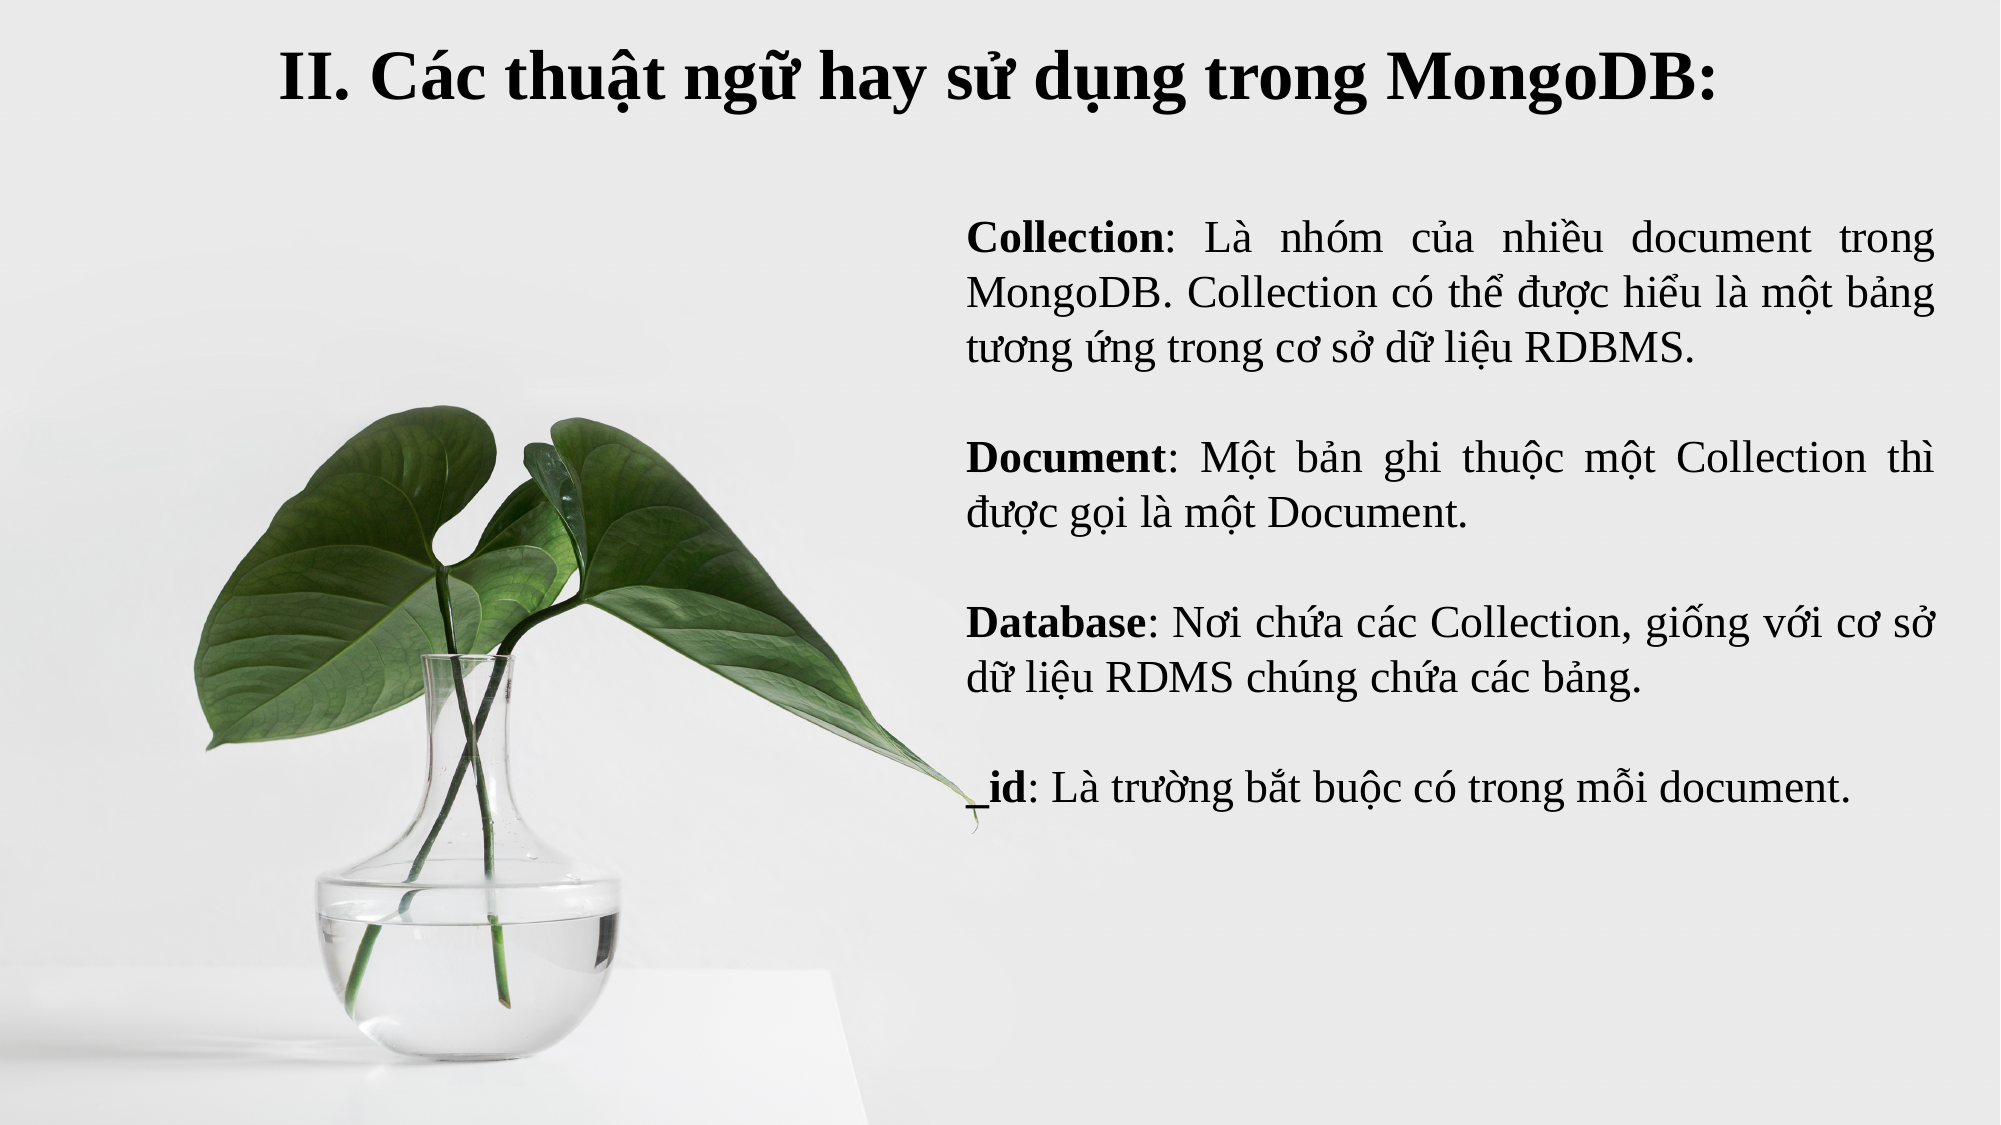

II. Các thuật ngữ hay sử dụng trong MongoDB:
Collection: Là nhóm của nhiều document trong MongoDB. Collection có thể được hiểu là một bảng tương ứng trong cơ sở dữ liệu RDBMS.

Document: Một bản ghi thuộc một Collection thì được gọi là một Document.

Database: Nơi chứa các Collection, giống với cơ sở dữ liệu RDMS chúng chứa các bảng.

_id: Là trường bắt buộc có trong mỗi document.